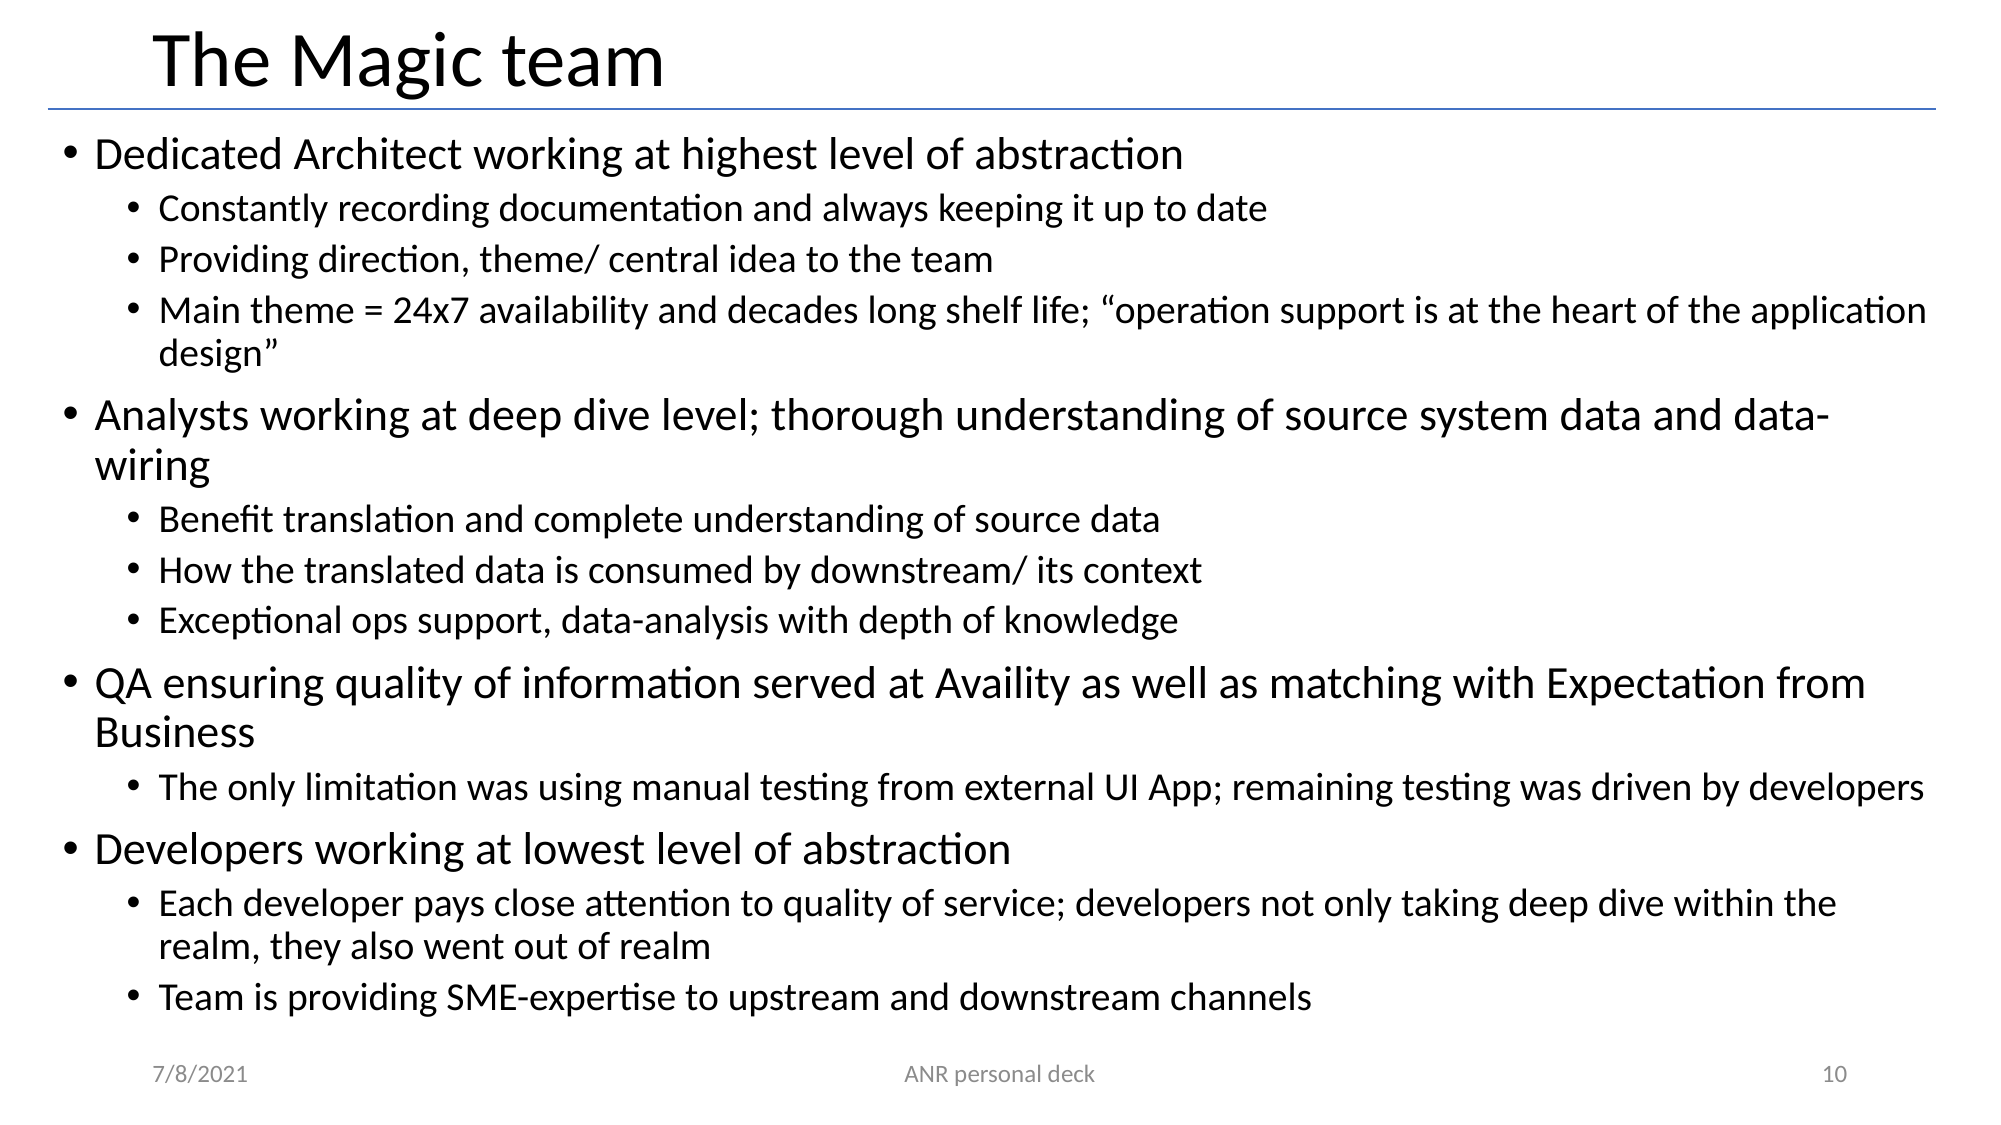

# The Magic team
Dedicated Architect working at highest level of abstraction
Constantly recording documentation and always keeping it up to date
Providing direction, theme/ central idea to the team
Main theme = 24x7 availability and decades long shelf life; “operation support is at the heart of the application design”
Analysts working at deep dive level; thorough understanding of source system data and data-wiring
Benefit translation and complete understanding of source data
How the translated data is consumed by downstream/ its context
Exceptional ops support, data-analysis with depth of knowledge
QA ensuring quality of information served at Availity as well as matching with Expectation from Business
The only limitation was using manual testing from external UI App; remaining testing was driven by developers
Developers working at lowest level of abstraction
Each developer pays close attention to quality of service; developers not only taking deep dive within the realm, they also went out of realm
Team is providing SME-expertise to upstream and downstream channels
7/8/2021
ANR personal deck
10